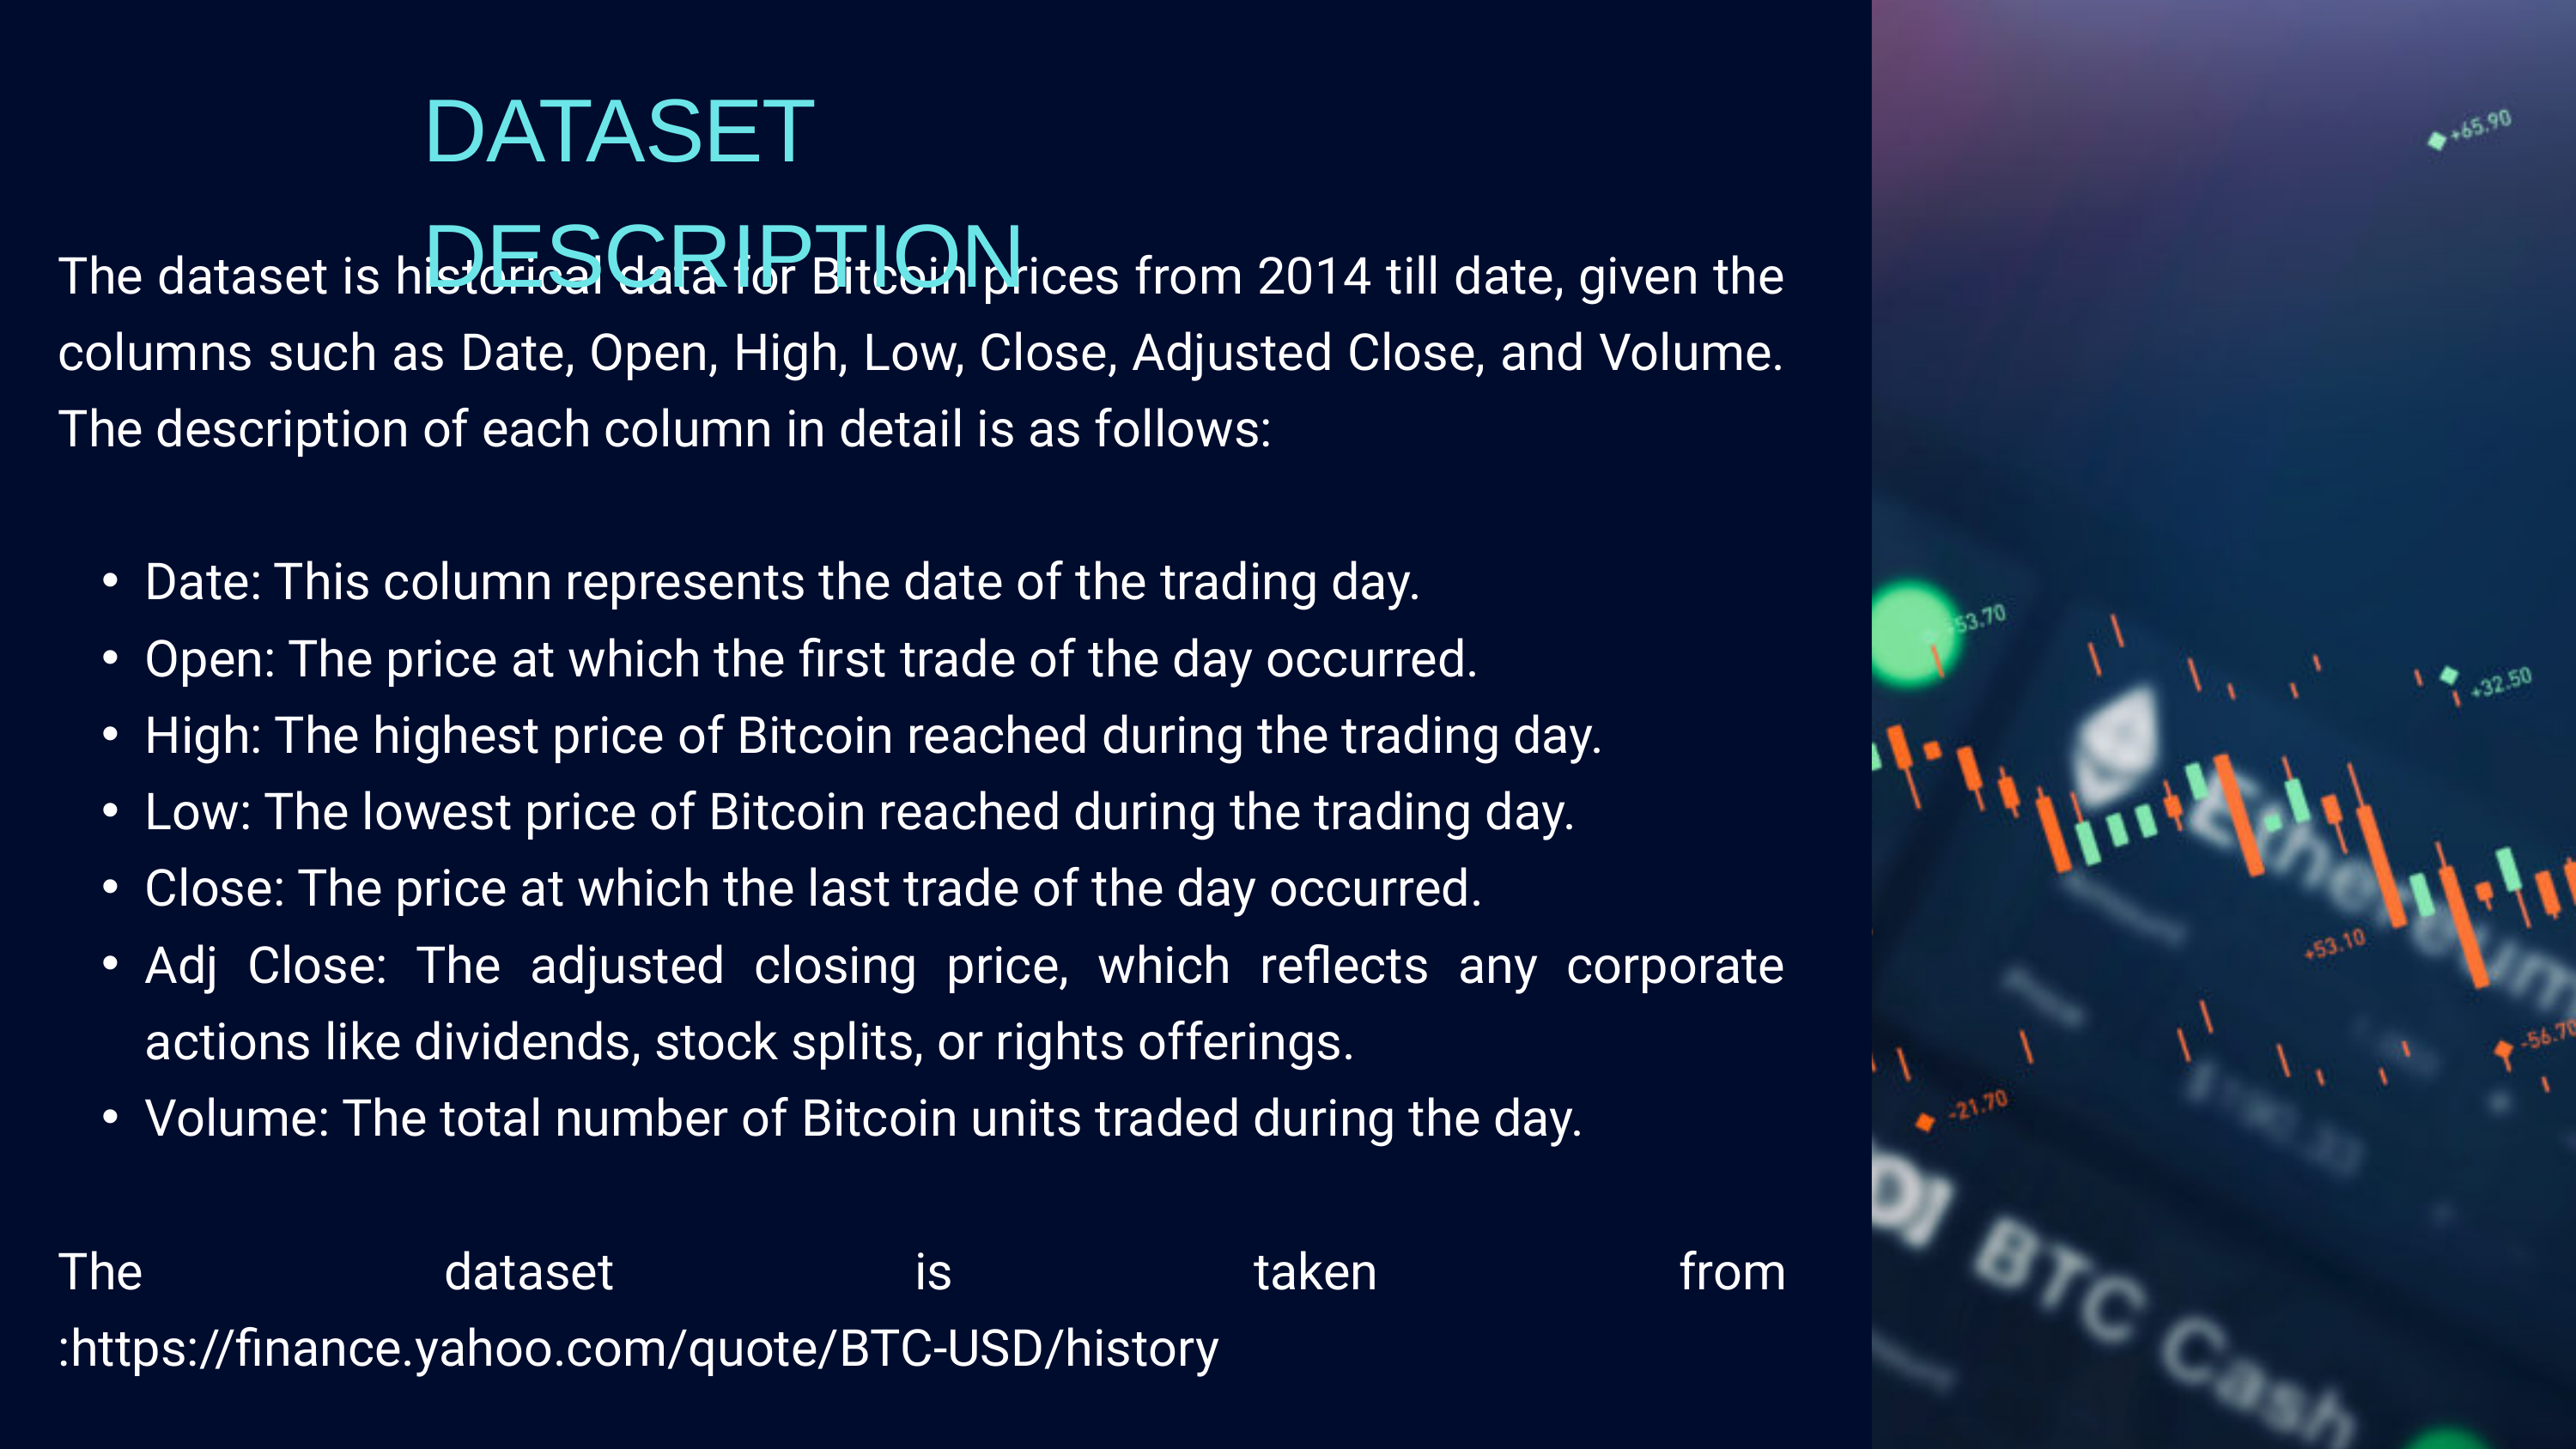

DATASET DESCRIPTION
The dataset is historical data for Bitcoin prices from 2014 till date, given the columns such as Date, Open, High, Low, Close, Adjusted Close, and Volume. The description of each column in detail is as follows:

Date: This column represents the date of the trading day.
Open: The price at which the first trade of the day occurred.
High: The highest price of Bitcoin reached during the trading day.
Low: The lowest price of Bitcoin reached during the trading day.
Close: The price at which the last trade of the day occurred.
Adj Close: The adjusted closing price, which reflects any corporate actions like dividends, stock splits, or rights offerings.
Volume: The total number of Bitcoin units traded during the day.

The dataset is taken from :https://finance.yahoo.com/quote/BTC-USD/history